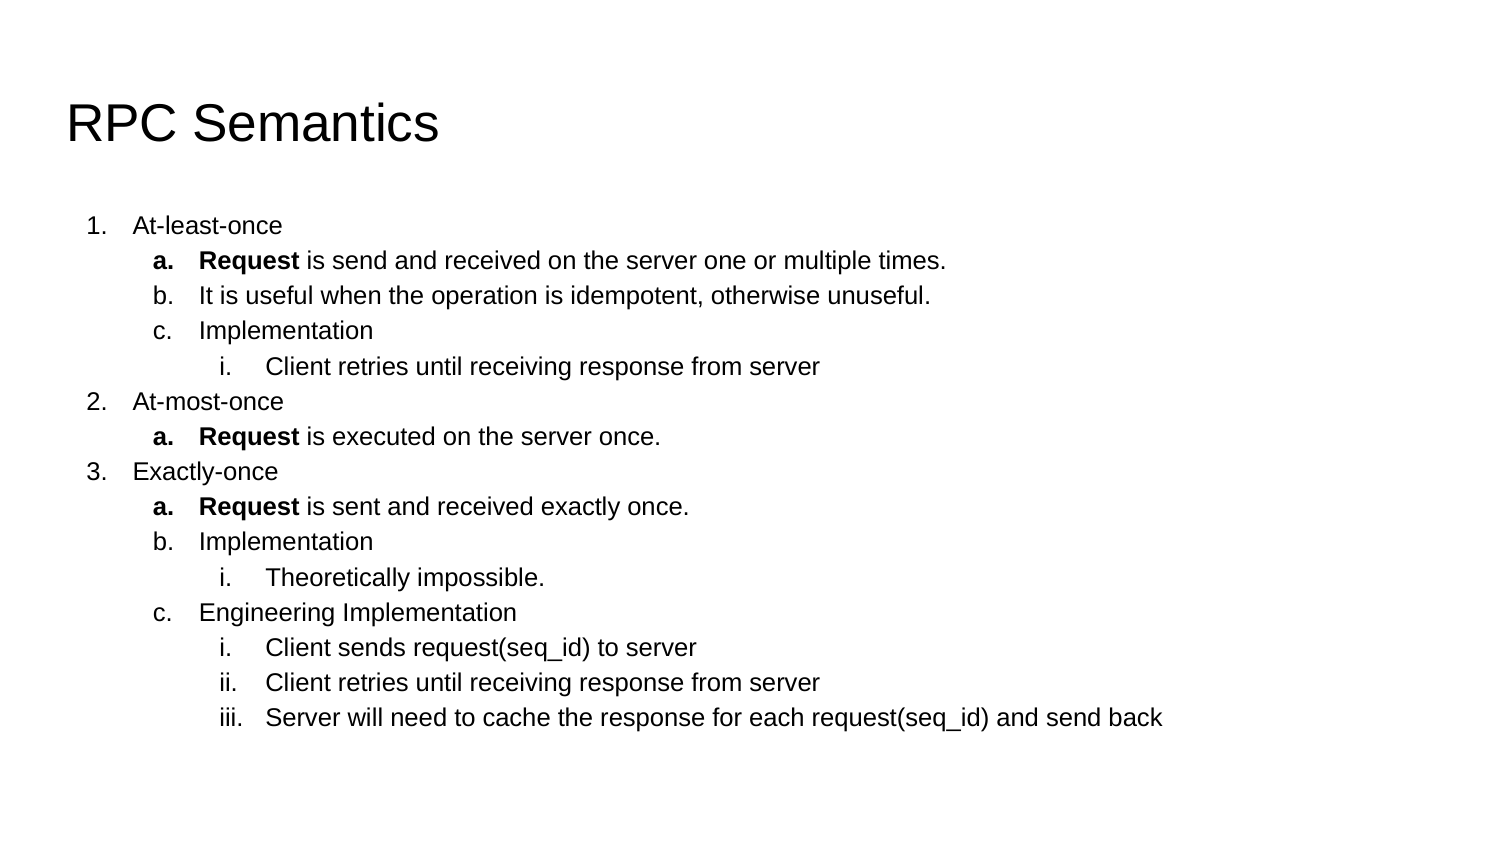

# RPC Semantics
At-least-once
Request is send and received on the server one or multiple times.
It is useful when the operation is idempotent, otherwise unuseful.
Implementation
Client retries until receiving response from server
At-most-once
Request is executed on the server once.
Exactly-once
Request is sent and received exactly once.
Implementation
Theoretically impossible.
Engineering Implementation
Client sends request(seq_id) to server
Client retries until receiving response from server
Server will need to cache the response for each request(seq_id) and send back